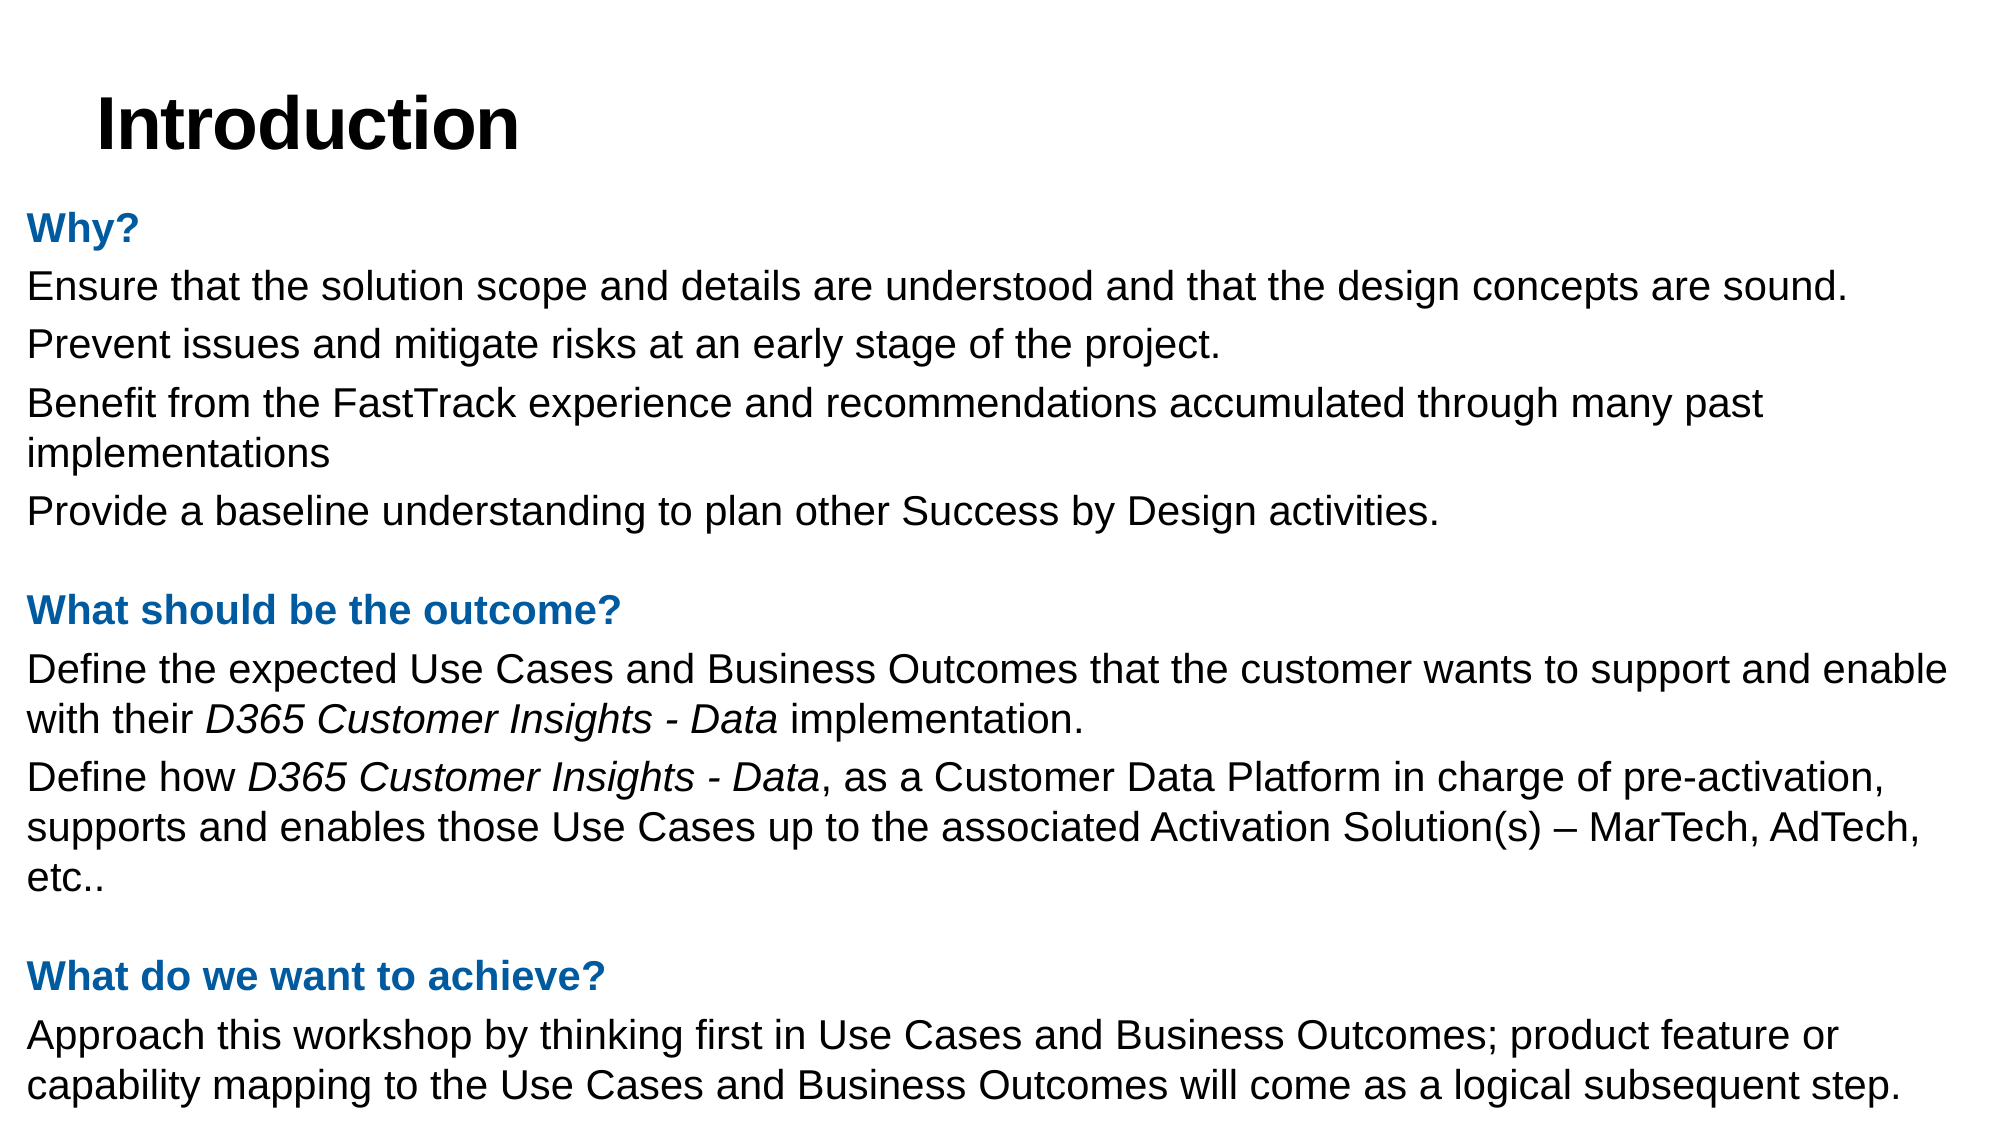

# Introduction
Why?
Ensure that the solution scope and details are understood and that the design concepts are sound.
Prevent issues and mitigate risks at an early stage of the project.
Benefit from the FastTrack experience and recommendations accumulated through many past implementations
Provide a baseline understanding to plan other Success by Design activities.

What should be the outcome?
Define the expected Use Cases and Business Outcomes that the customer wants to support and enable with their D365 Customer Insights - Data implementation.
Define how D365 Customer Insights - Data, as a Customer Data Platform in charge of pre-activation, supports and enables those Use Cases up to the associated Activation Solution(s) – MarTech, AdTech, etc..

What do we want to achieve?
Approach this workshop by thinking first in Use Cases and Business Outcomes; product feature or capability mapping to the Use Cases and Business Outcomes will come as a logical subsequent step.